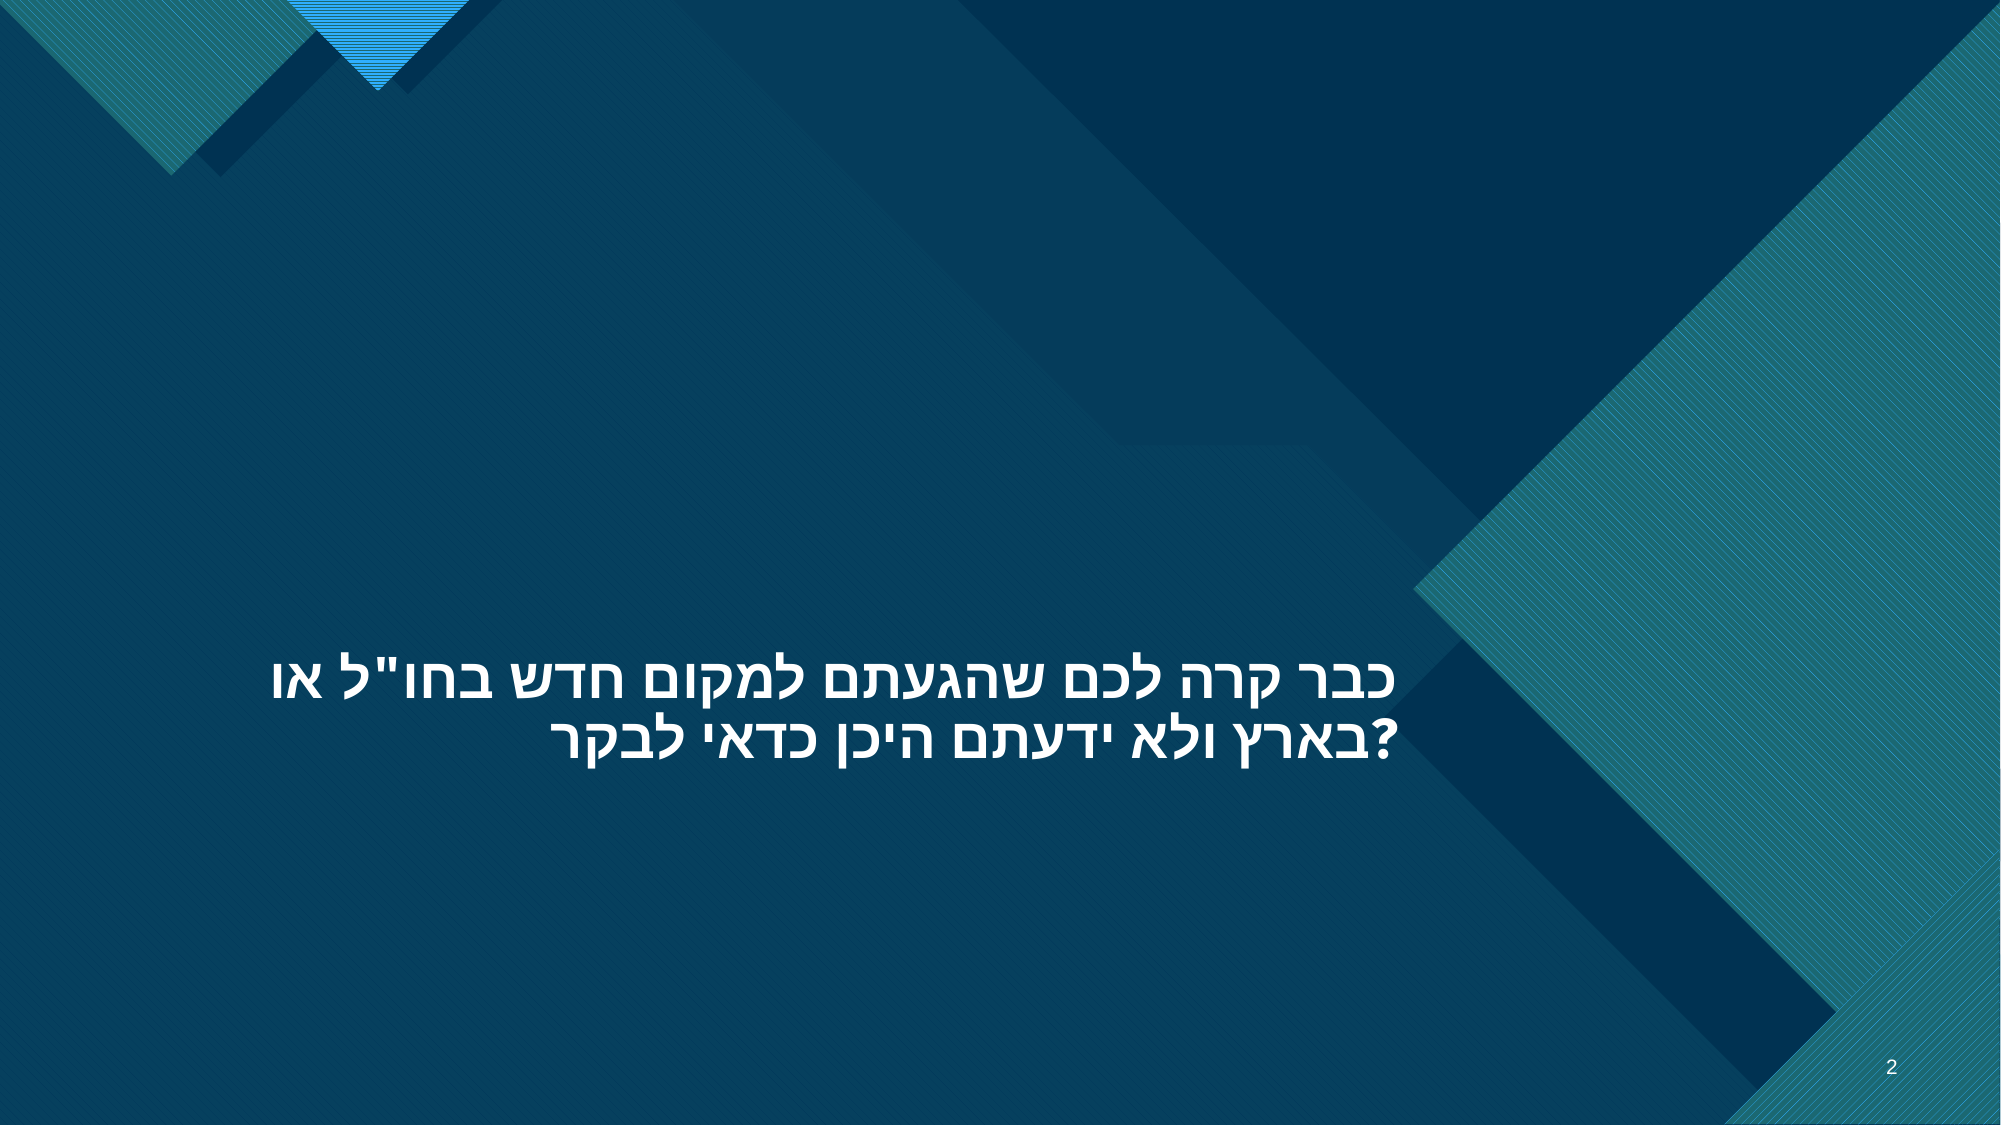

# כבר קרה לכם שהגעתם למקום חדש בחו"ל או בארץ ולא ידעתם היכן כדאי לבקר?
2